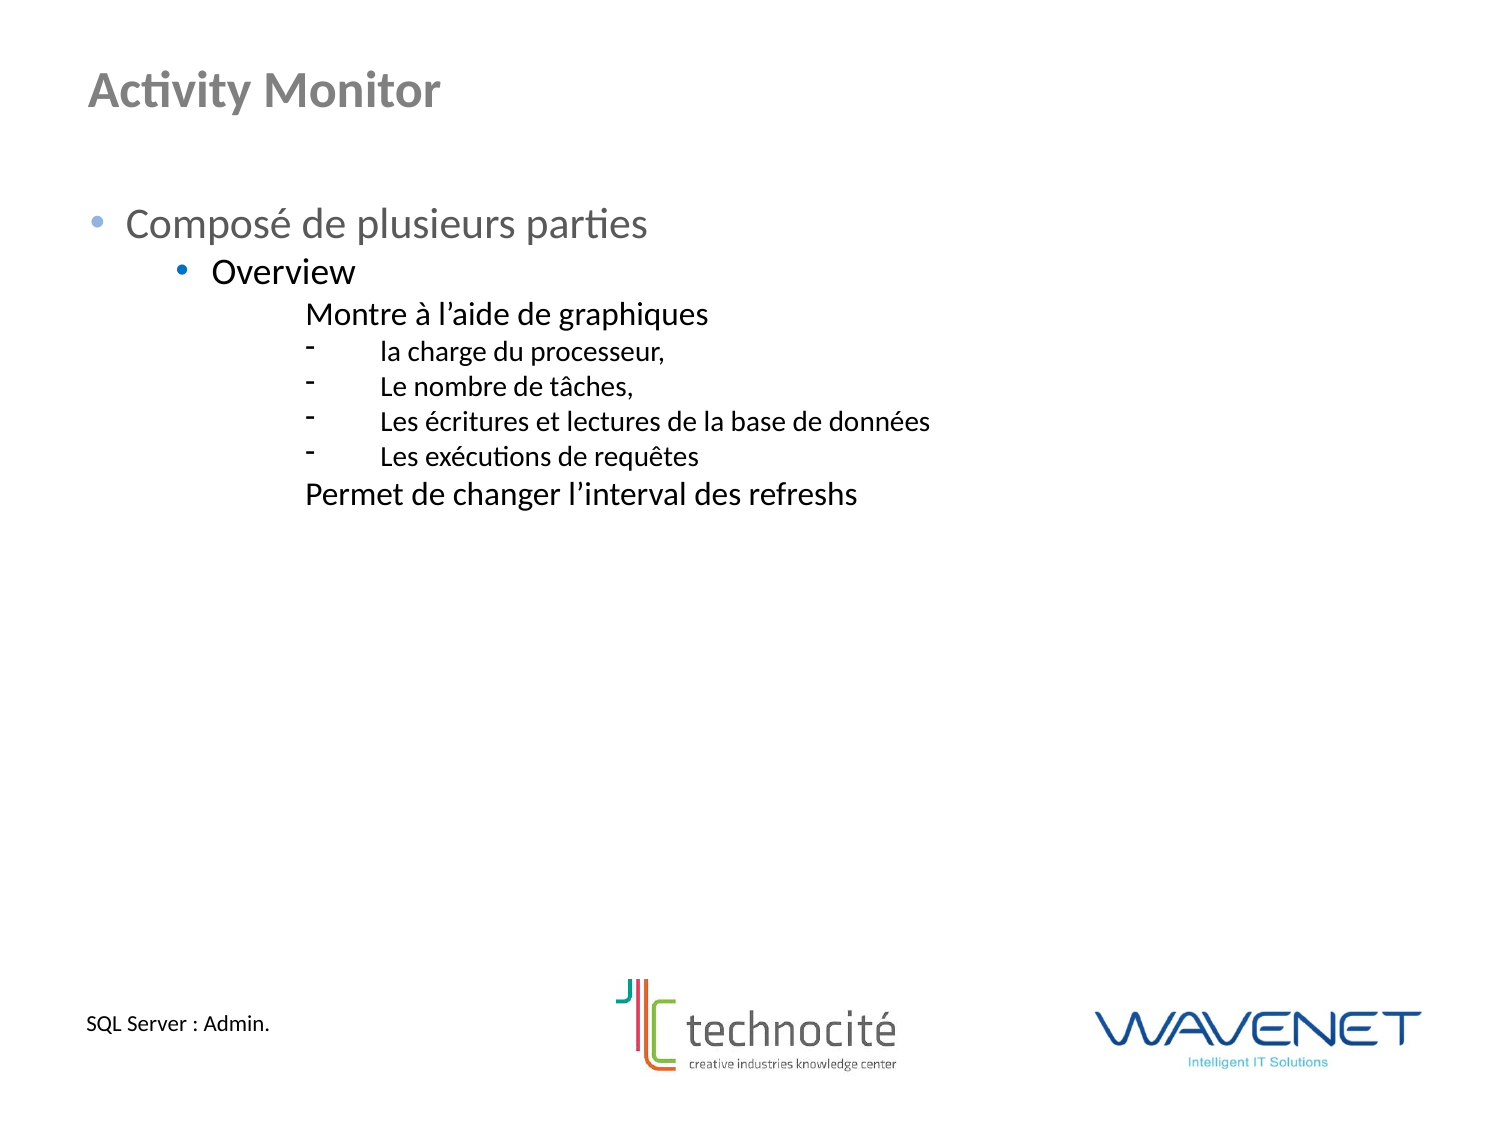

Activity Monitor
Composé de plusieurs parties
Overview
Montre à l’aide de graphiques
la charge du processeur,
Le nombre de tâches,
Les écritures et lectures de la base de données
Les exécutions de requêtes
Permet de changer l’interval des refreshs

SQL Server : Admin.